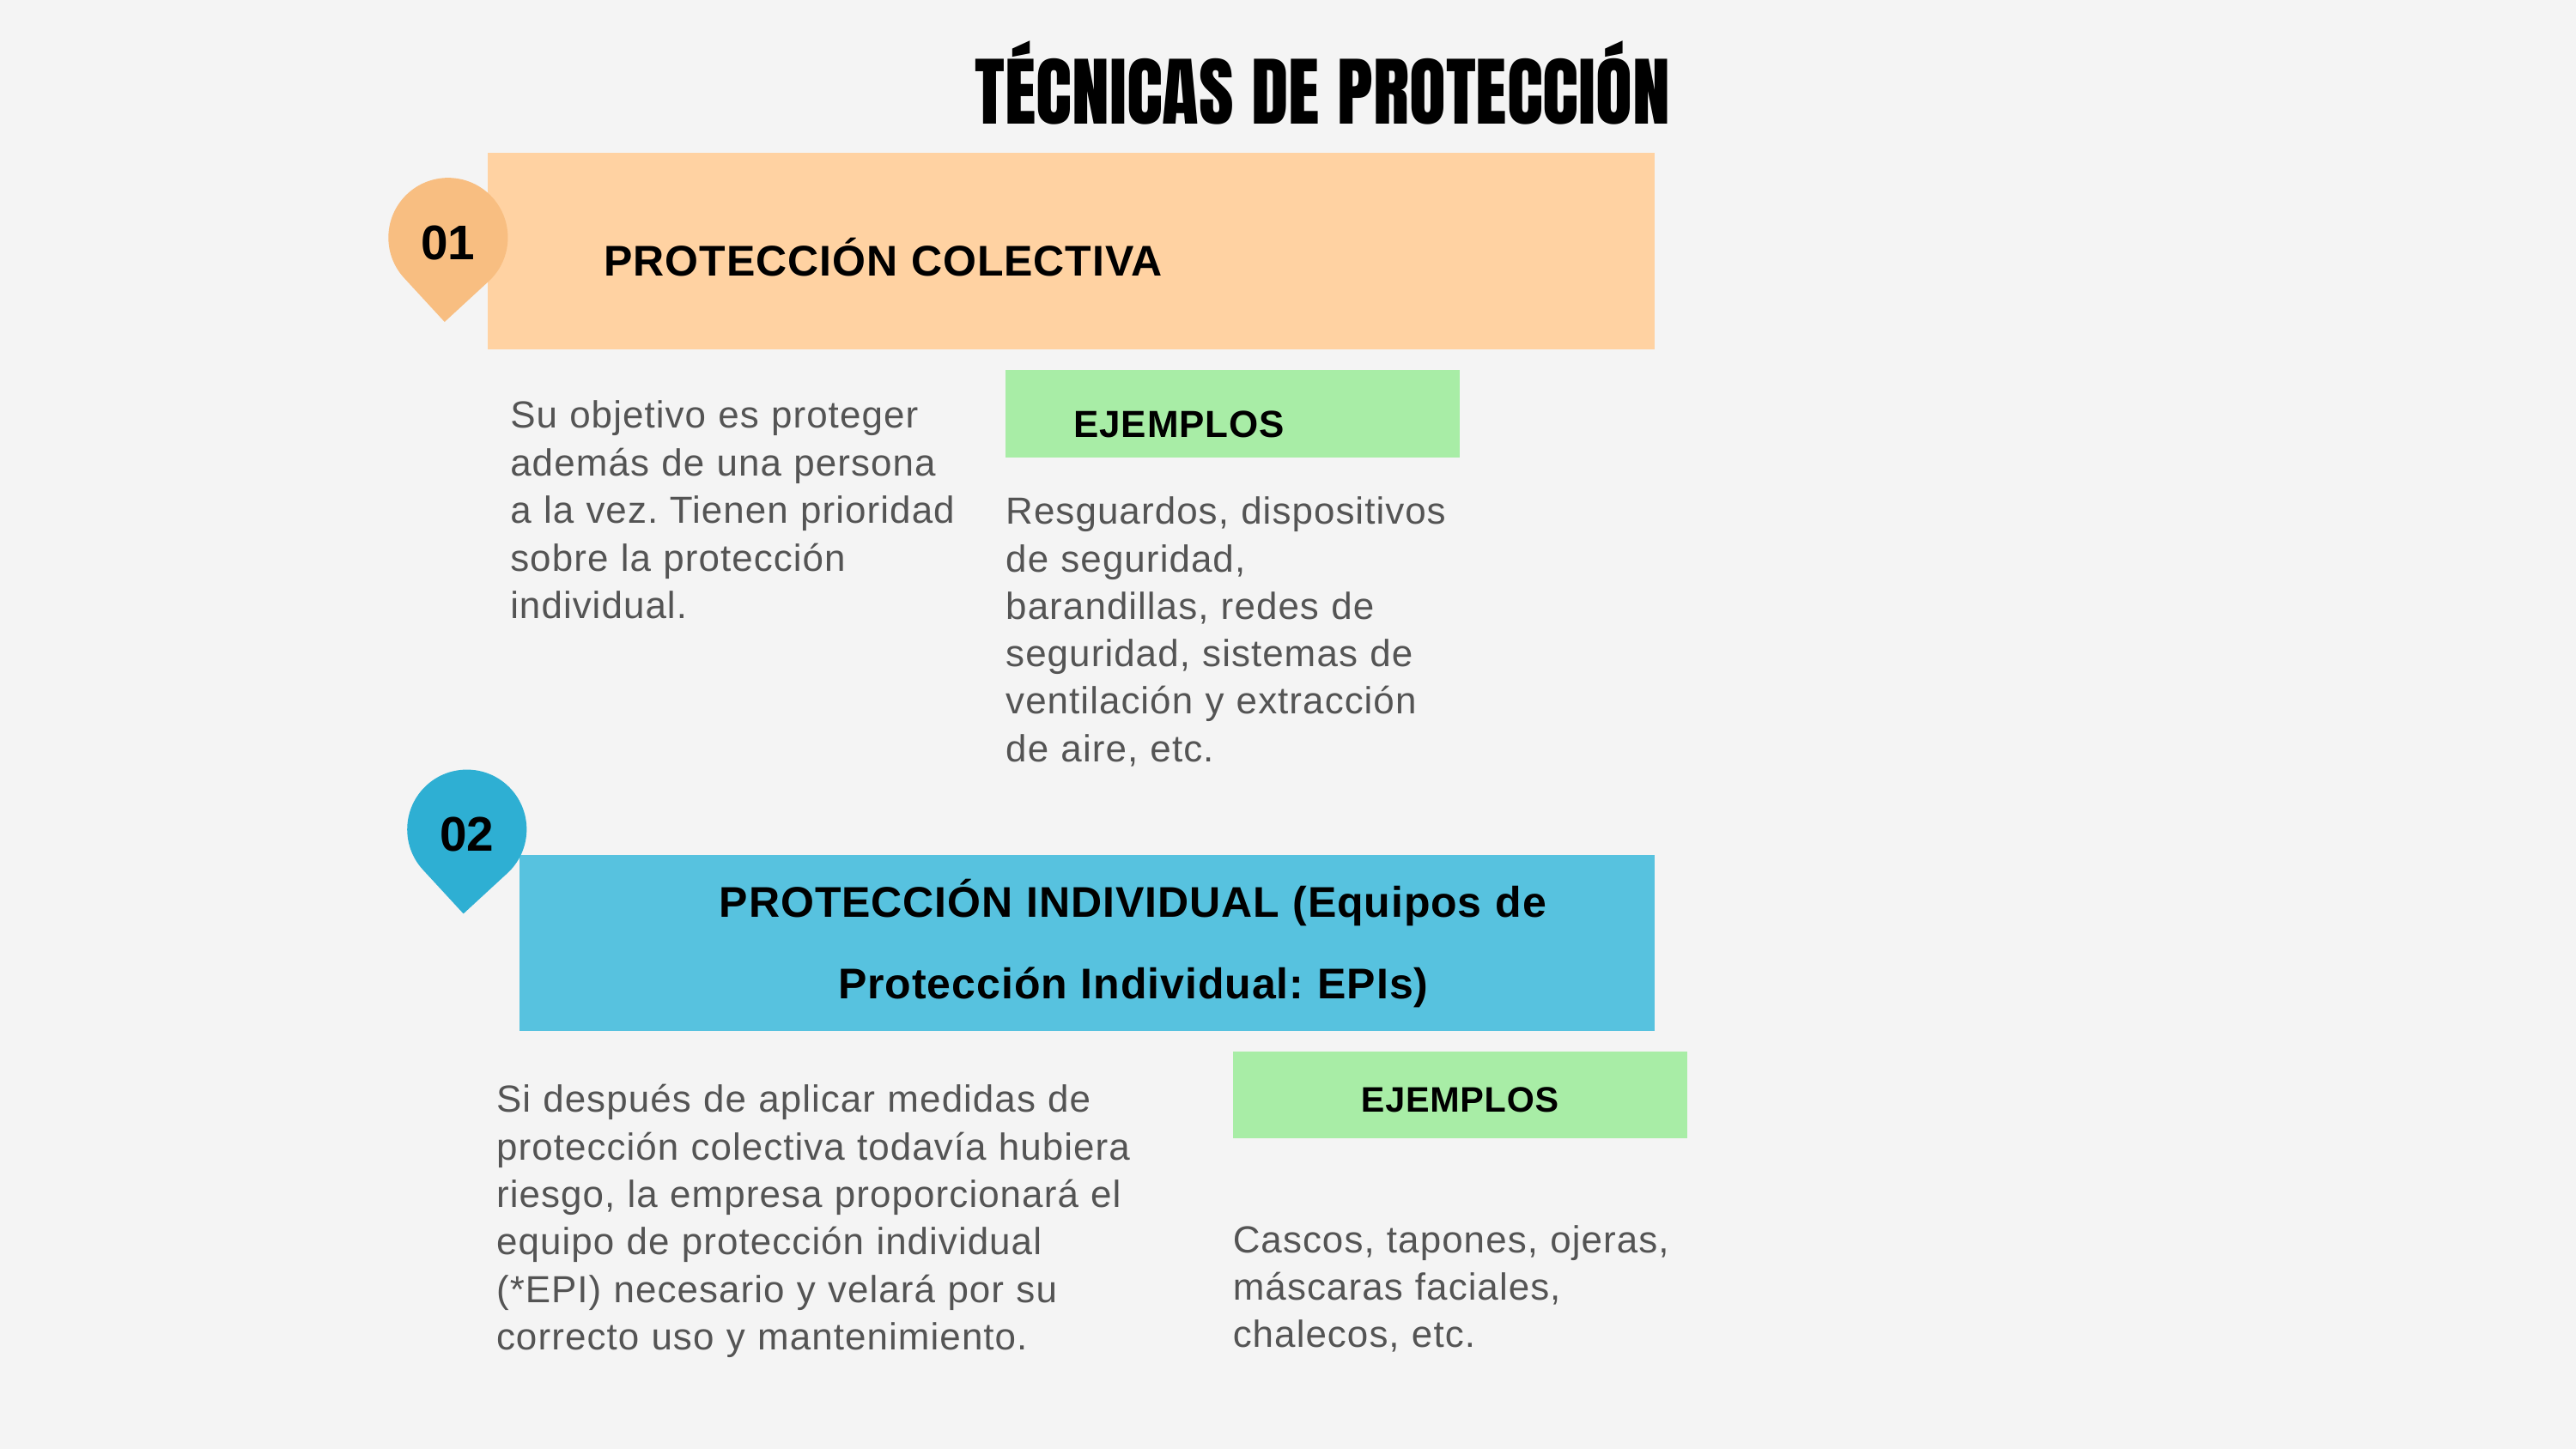

TÉCNICAS DE PROTECCIÓN

01
PROTECCIÓN COLECTIVA

EJEMPLOS
Su objetivo es proteger además de una persona a la vez. Tienen prioridad sobre la protección individual.

Resguardos, dispositivos de seguridad, barandillas, redes de seguridad, sistemas de ventilación y extracción de aire, etc.

02
PROTECCIÓN INDIVIDUAL (Equipos de Protección Individual: EPIs)

EJEMPLOS
Si después de aplicar medidas de protección colectiva todavía hubiera riesgo, la empresa proporcionará el equipo de protección individual (*EPI) necesario y velará por su correcto uso y mantenimiento.

Cascos, tapones, ojeras, máscaras faciales, chalecos, etc.